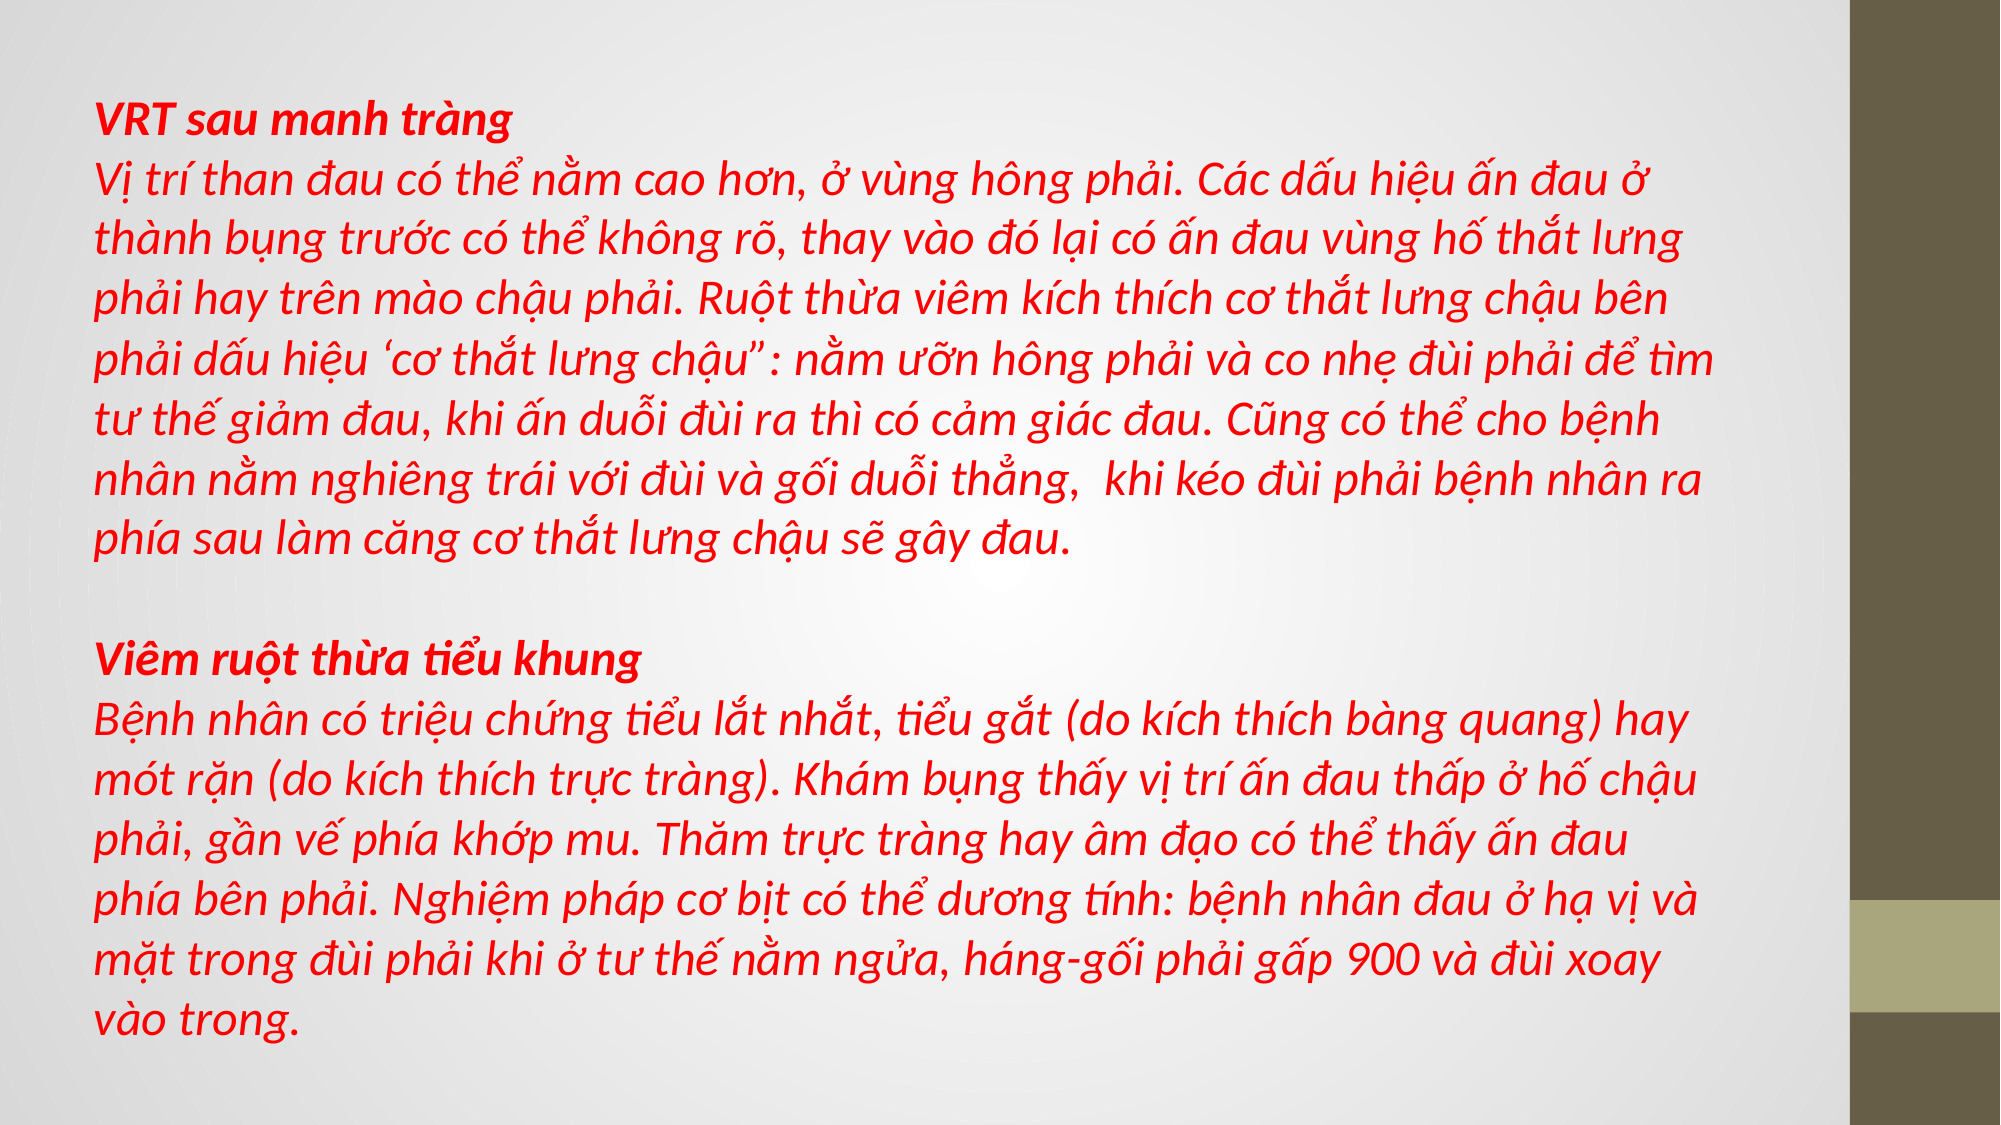

VRT sau manh tràng
Vị trí than đau có thể nằm cao hơn, ở vùng hông phải. Các dấu hiệu ấn đau ở thành bụng trước có thể không rõ, thay vào đó lại có ấn đau vùng hố thắt lưng phải hay trên mào chậu phải. Ruột thừa viêm kích thích cơ thắt lưng chậu bên phải dấu hiệu ‘cơ thắt lưng chậu”: nằm ưỡn hông phải và co nhẹ đùi phải để tìm tư thế giảm đau, khi ấn duỗi đùi ra thì có cảm giác đau. Cũng có thể cho bệnh nhân nằm nghiêng trái với đùi và gối duỗi thẳng,  khi kéo đùi phải bệnh nhân ra phía sau làm căng cơ thắt lưng chậu sẽ gây đau.

Viêm ruột thừa tiểu khung
Bệnh nhân có triệu chứng tiểu lắt nhắt, tiểu gắt (do kích thích bàng quang) hay mót rặn (do kích thích trực tràng). Khám bụng thấy vị trí ấn đau thấp ở hố chậu phải, gần vế phía khớp mu. Thăm trực tràng hay âm đạo có thể thấy ấn đau phía bên phải. Nghiệm pháp cơ bịt có thể dương tính: bệnh nhân đau ở hạ vị và mặt trong đùi phải khi ở tư thế nằm ngửa, háng-gối phải gấp 900 và đùi xoay vào trong.